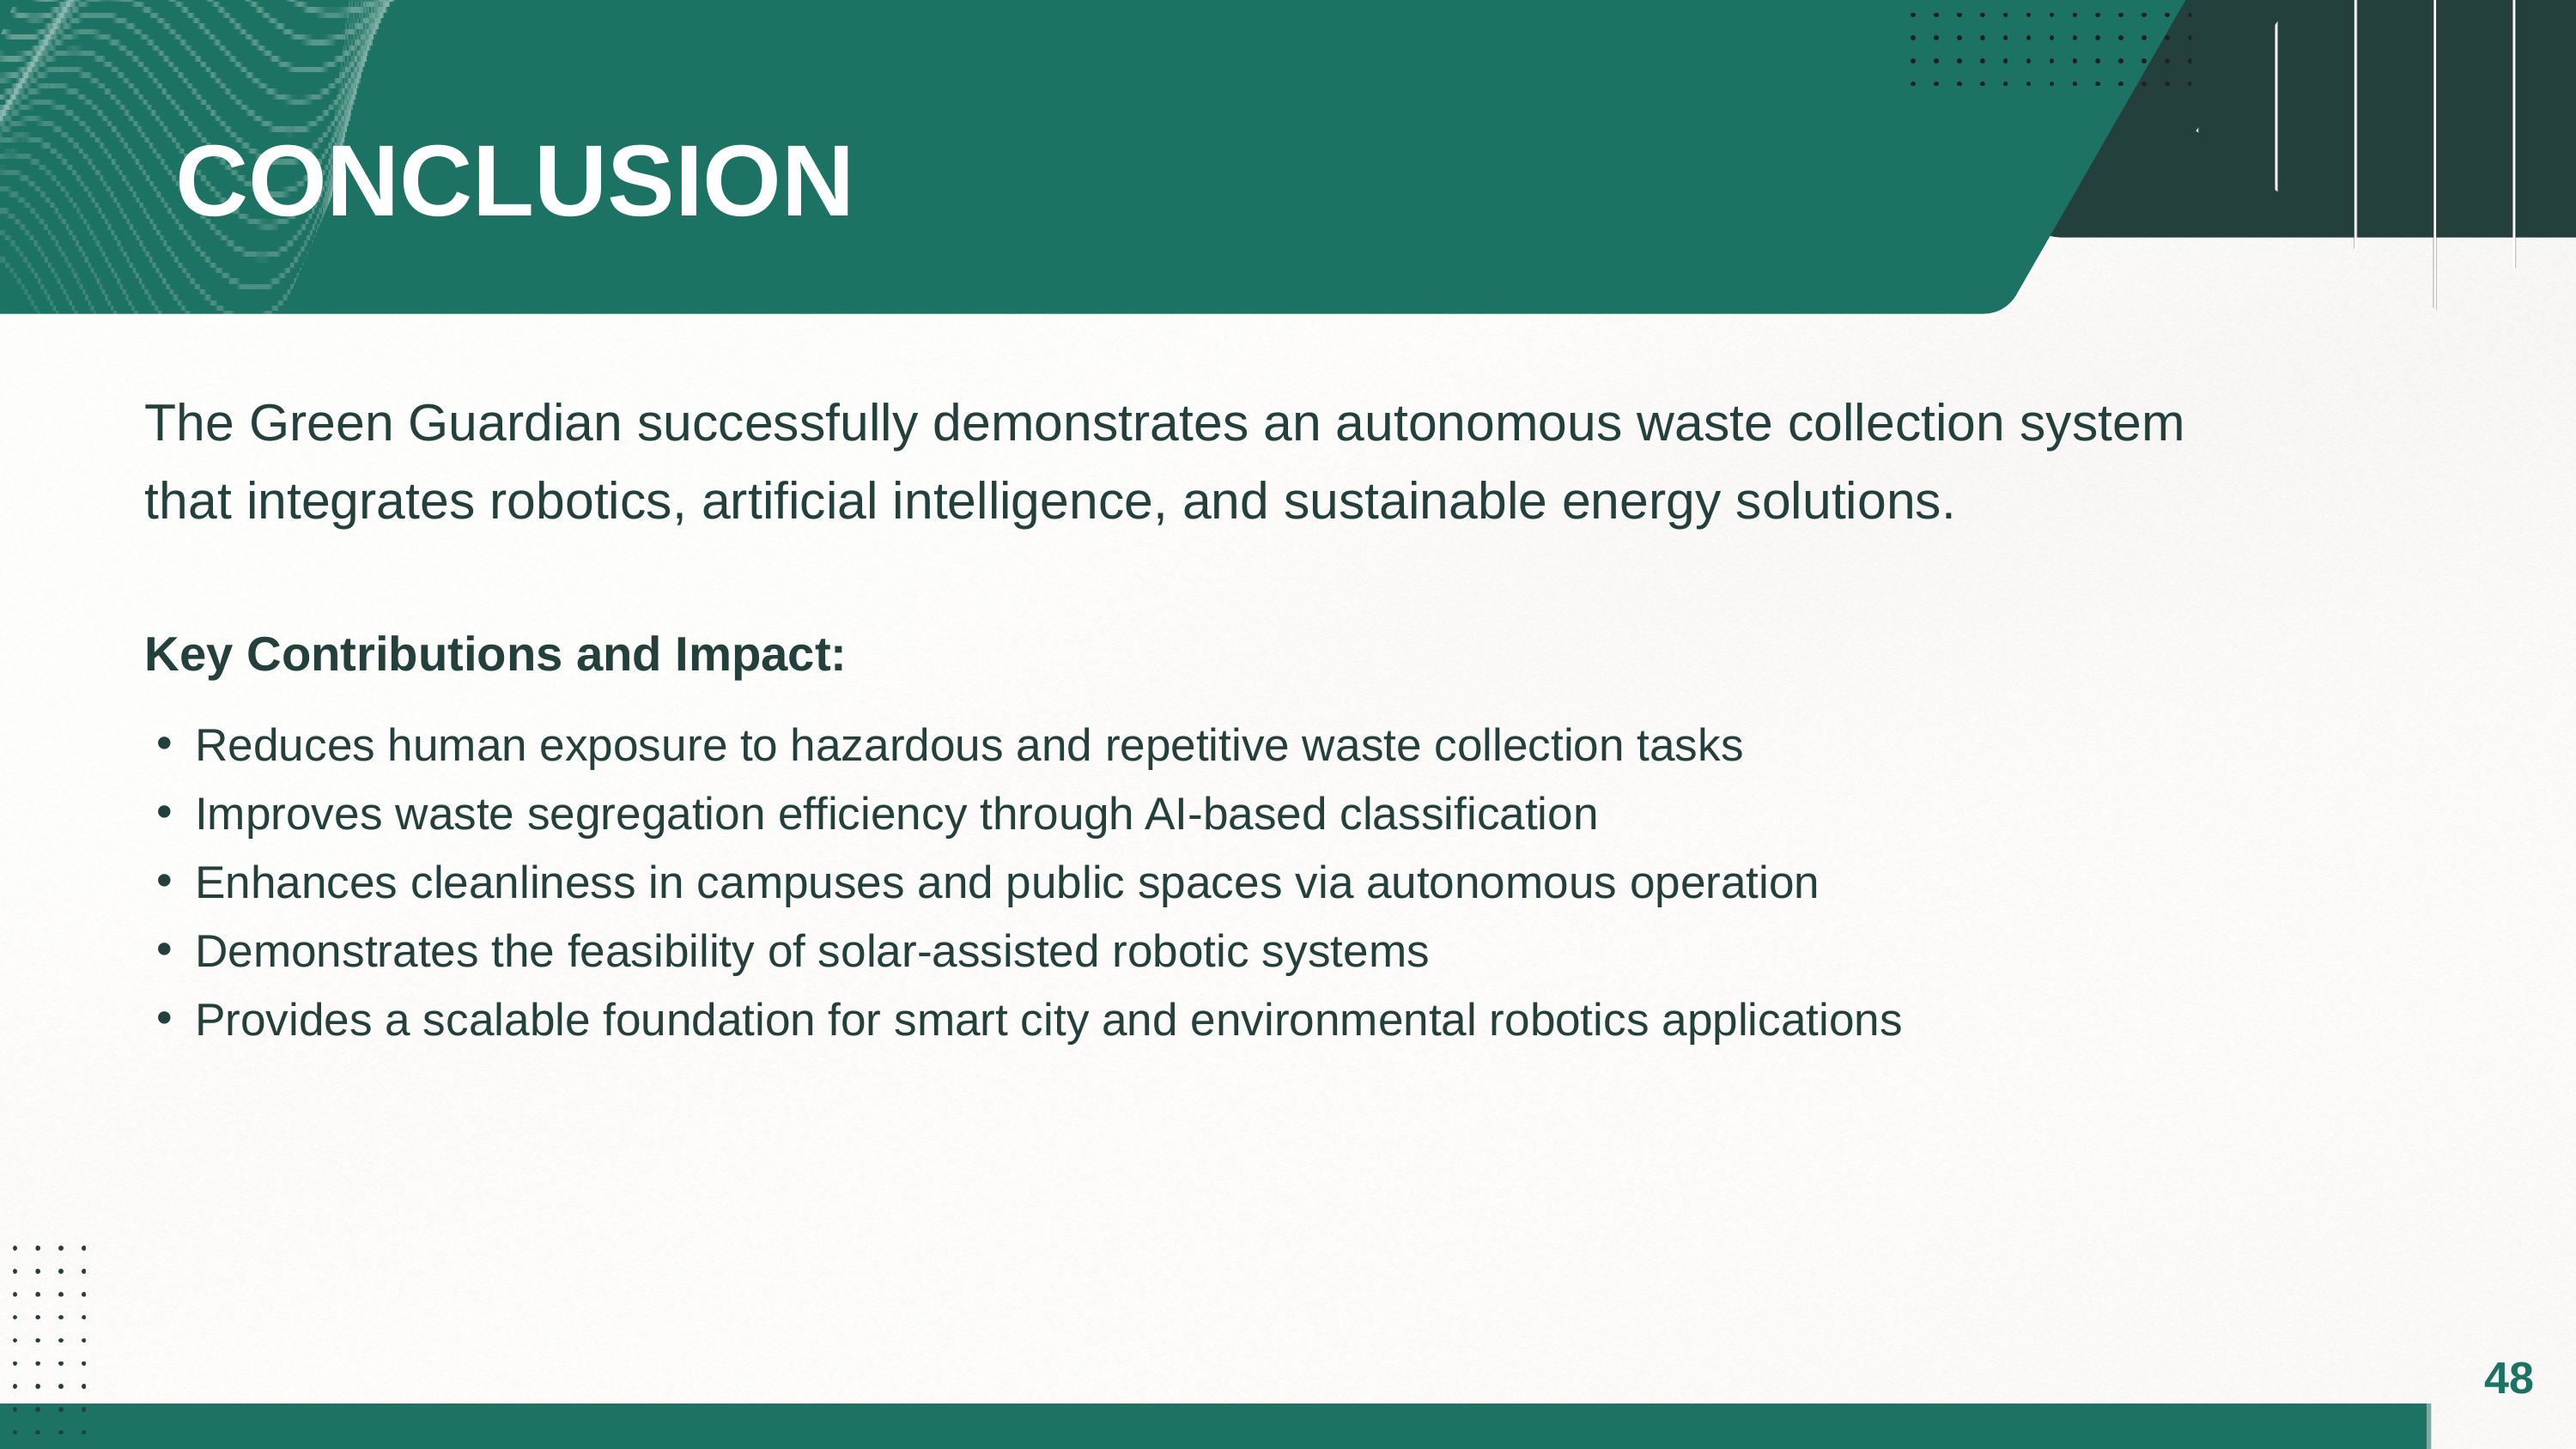

CONCLUSION
The Green Guardian successfully demonstrates an autonomous waste collection system that integrates robotics, artificial intelligence, and sustainable energy solutions.

Key Contributions and Impact:

Reduces human exposure to hazardous and repetitive waste collection tasks
Improves waste segregation efficiency through AI-based classification
Enhances cleanliness in campuses and public spaces via autonomous operation
Demonstrates the feasibility of solar-assisted robotic systems
Provides a scalable foundation for smart city and environmental robotics applications

48